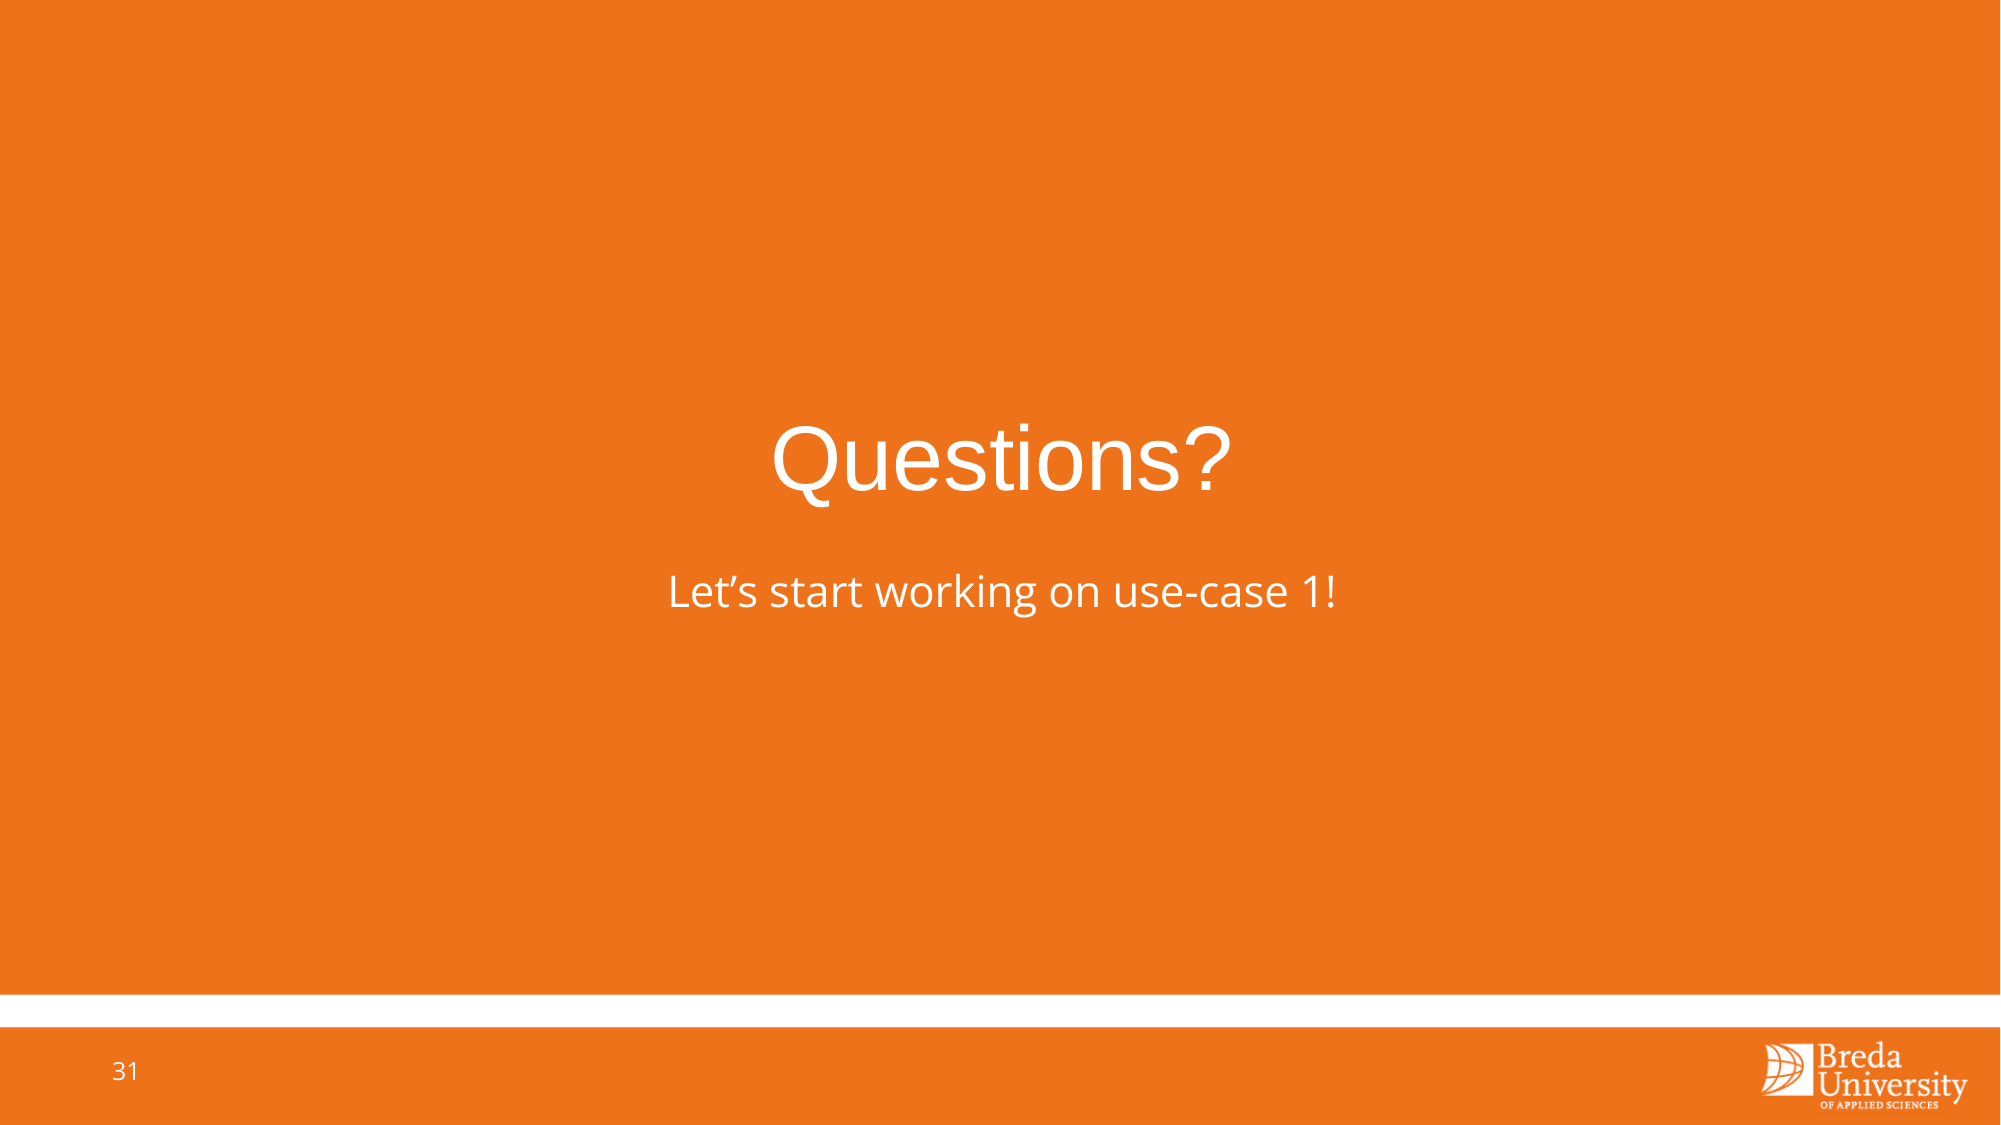

Questions?
Let’s start working on use-case 1!
31